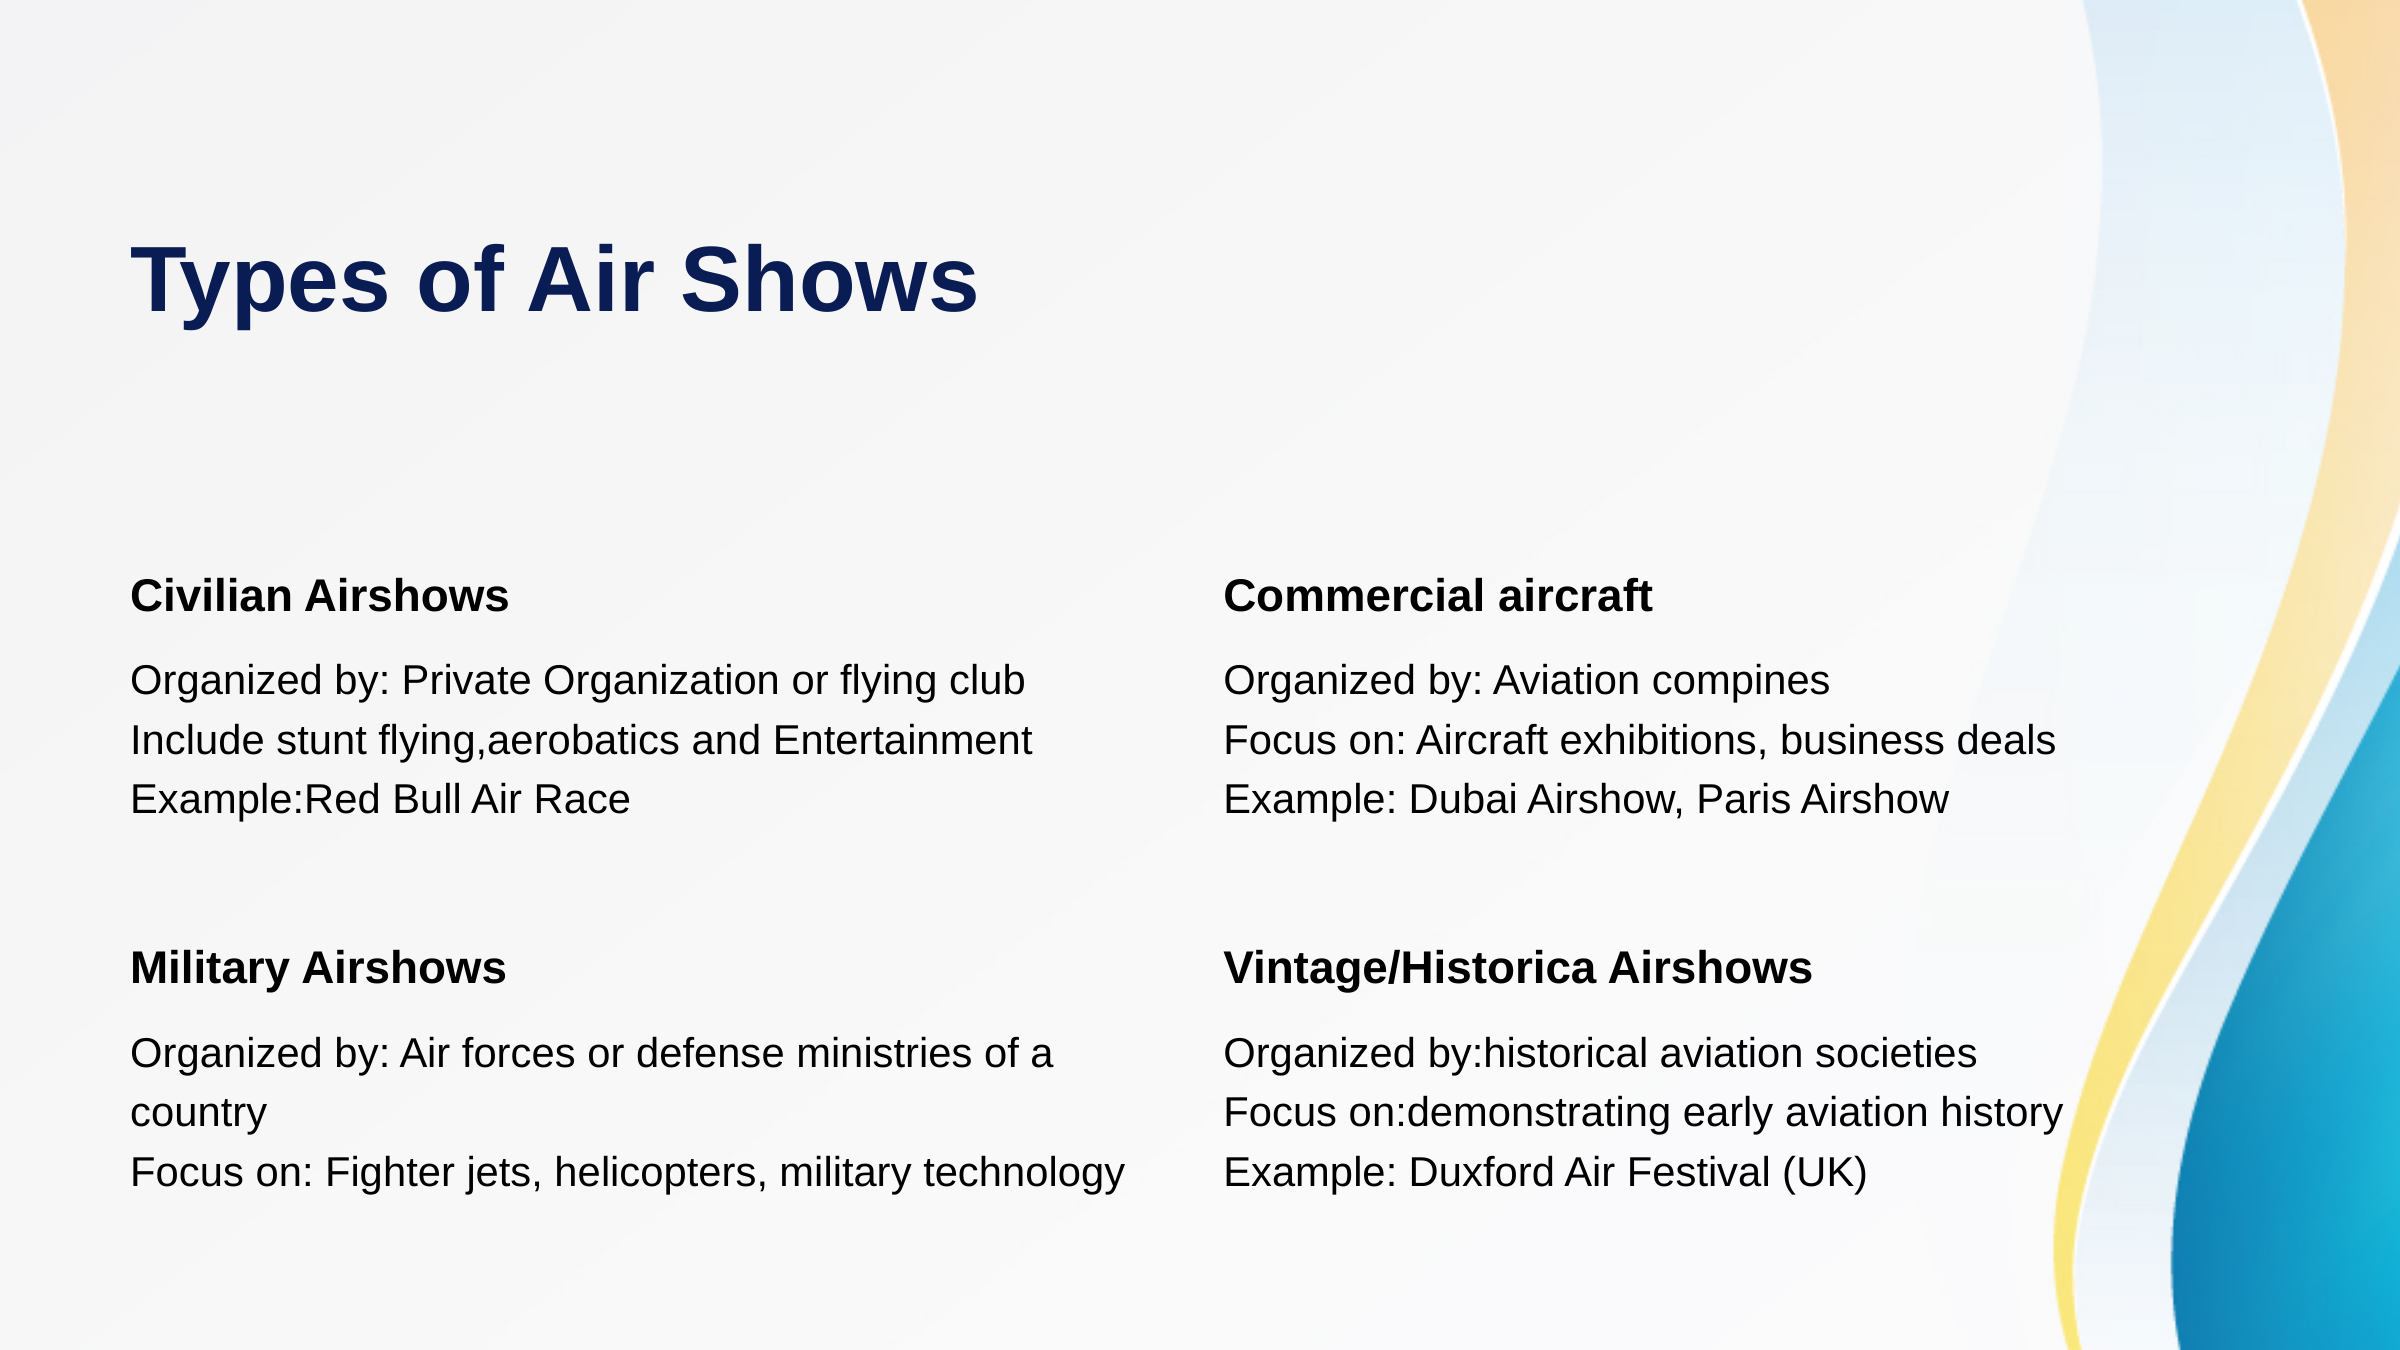

Types of Air Shows
Civilian Airshows
Commercial aircraft
Organized by: Private Organization or flying club
Include stunt flying,aerobatics and Entertainment
Example:Red Bull Air Race
Organized by: Aviation compines
Focus on: Aircraft exhibitions, business deals
Example: Dubai Airshow, Paris Airshow
Military Airshows
Vintage/Historica Airshows
Organized by: Air forces or defense ministries of a country
Focus on: Fighter jets, helicopters, military technology
Organized by:historical aviation societies
Focus on:demonstrating early aviation history
Example: Duxford Air Festival (UK)